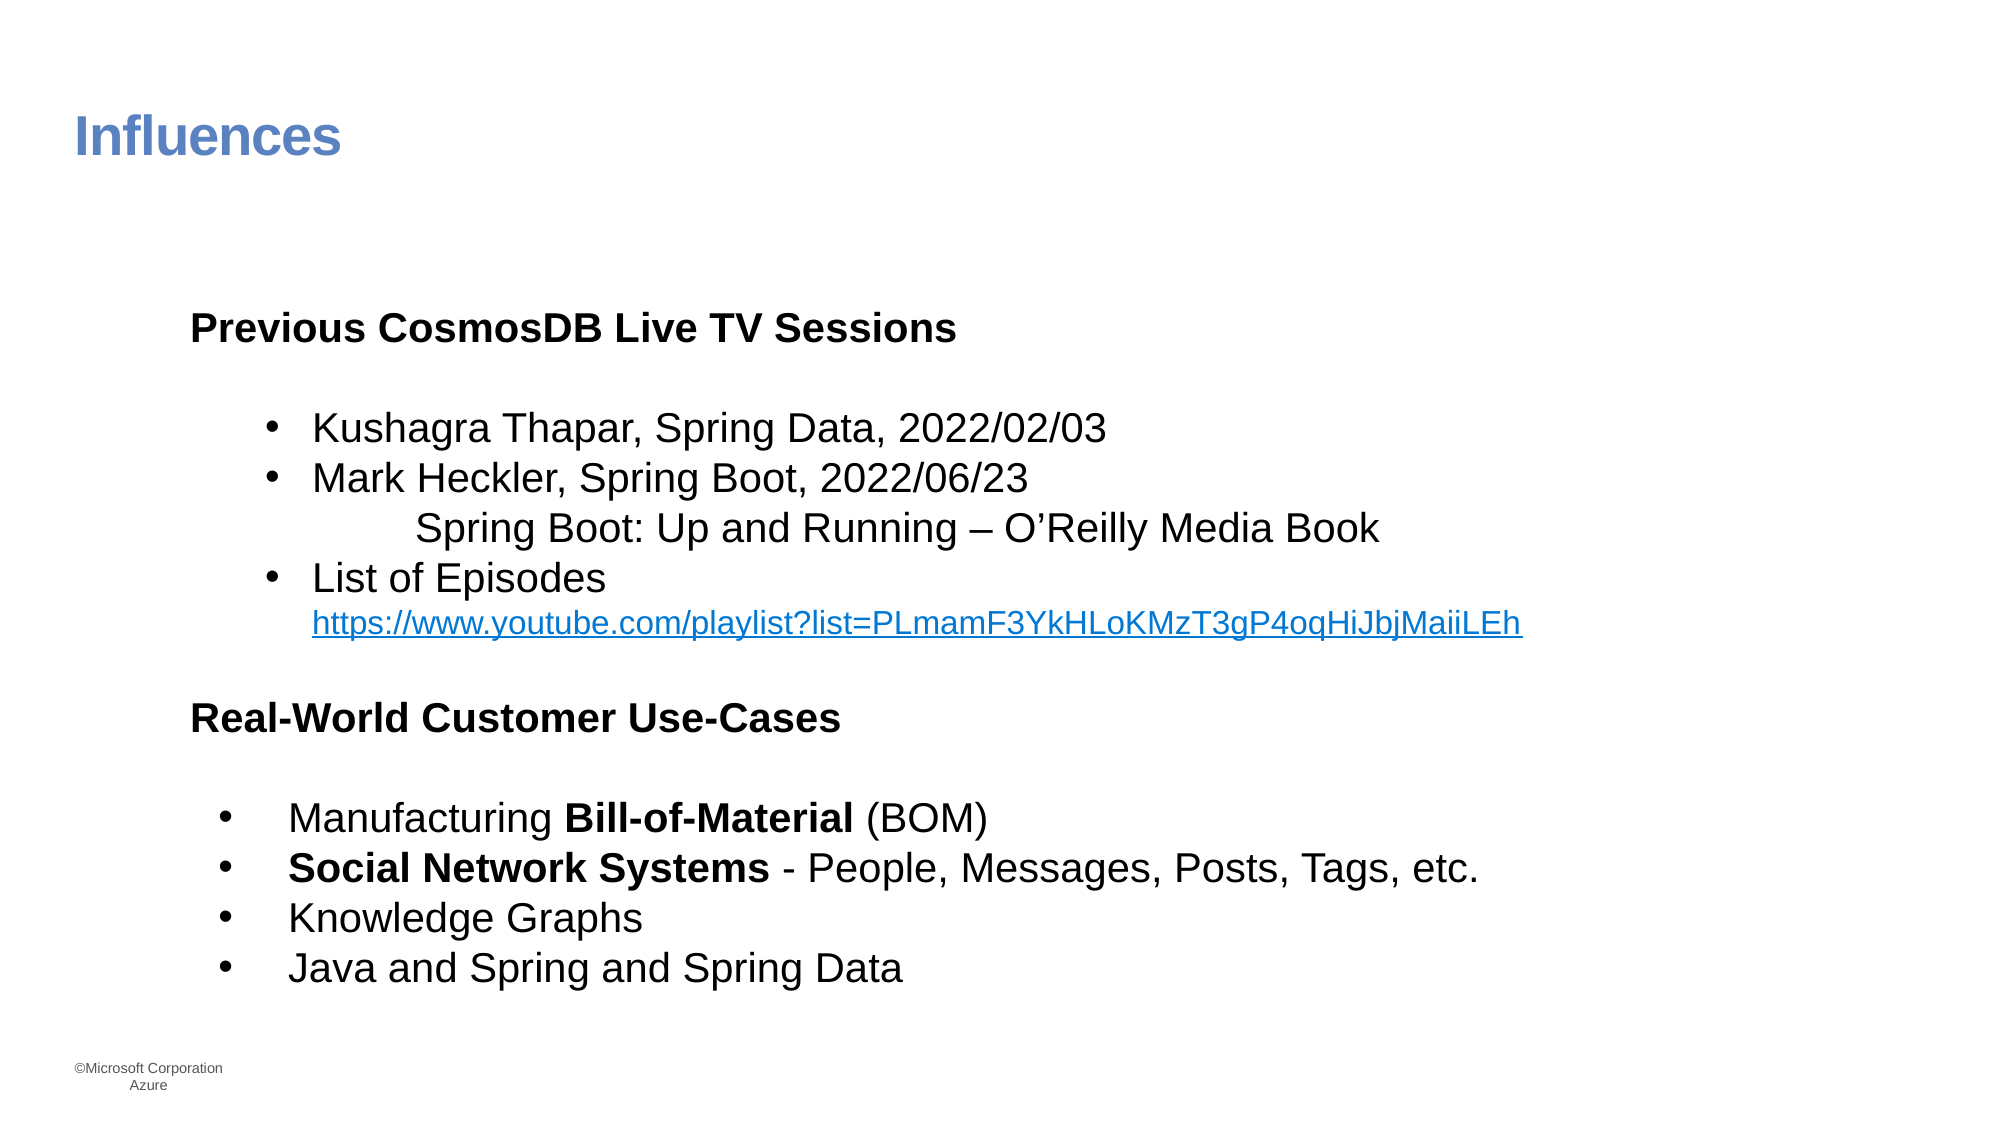

# Influences

Previous CosmosDB Live TV Sessions

Kushagra Thapar, Spring Data, 2022/02/03
Mark Heckler, Spring Boot, 2022/06/23
	Spring Boot: Up and Running – O’Reilly Media Book
List of Episodes  	https://www.youtube.com/playlist?list=PLmamF3YkHLoKMzT3gP4oqHiJbjMaiiLEh

Real-World Customer Use-Cases

  Manufacturing Bill-of-Material (BOM)
  Social Network Systems - People, Messages, Posts, Tags, etc.
  Knowledge Graphs
  Java and Spring and Spring Data